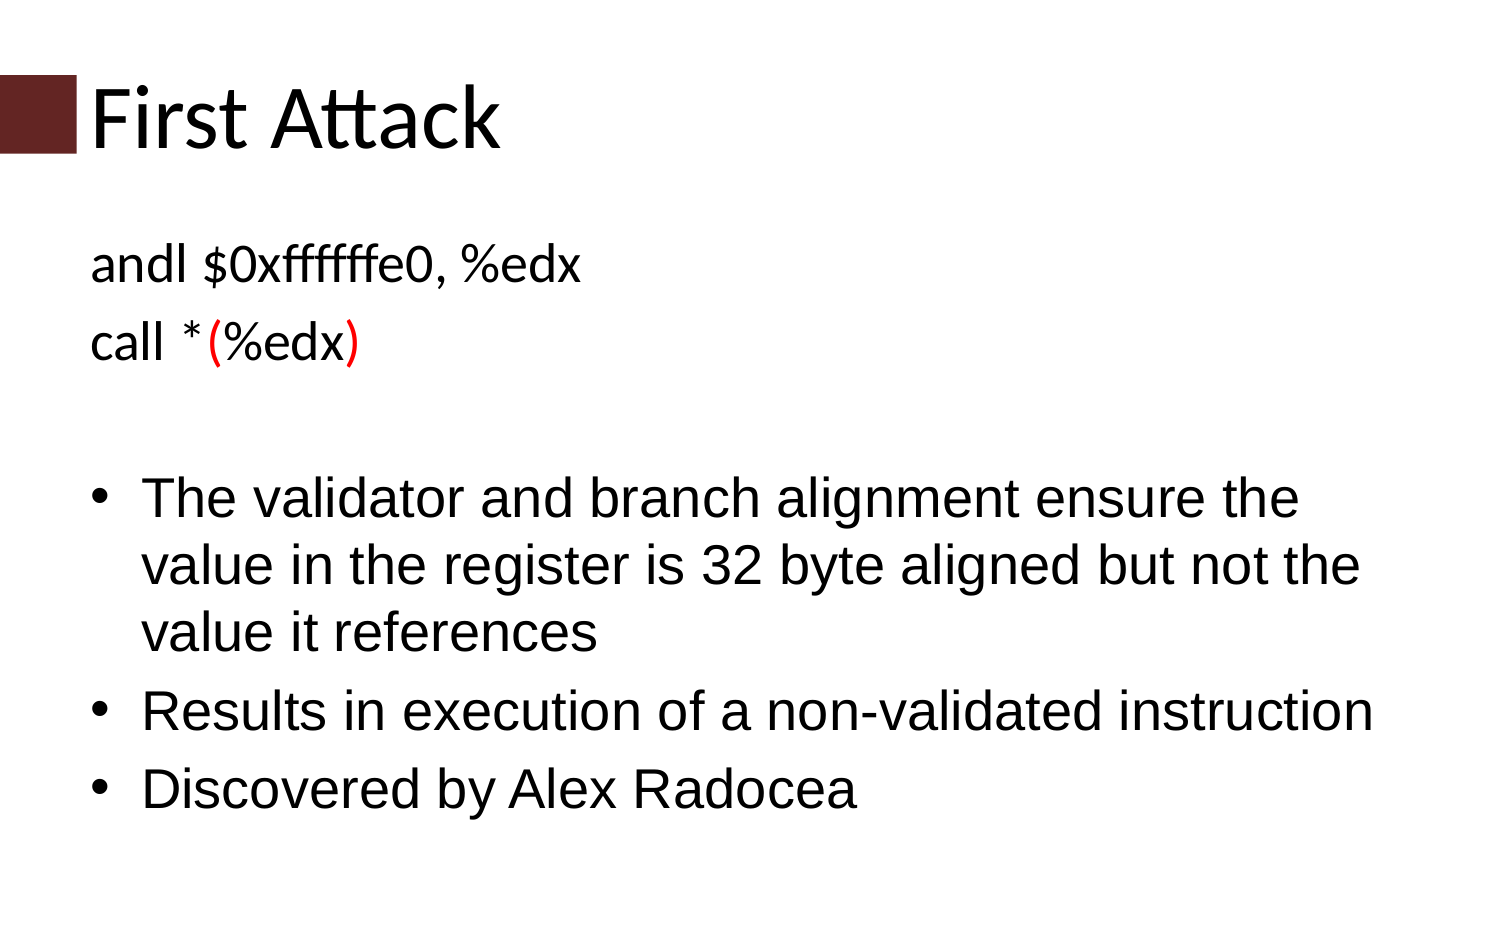

# First Attack
andl $0xffffffe0, %edx
call *(%edx)

The validator and branch alignment ensure the value in the register is 32 byte aligned but not the value it references
Results in execution of a non-validated instruction
Discovered by Alex Radocea